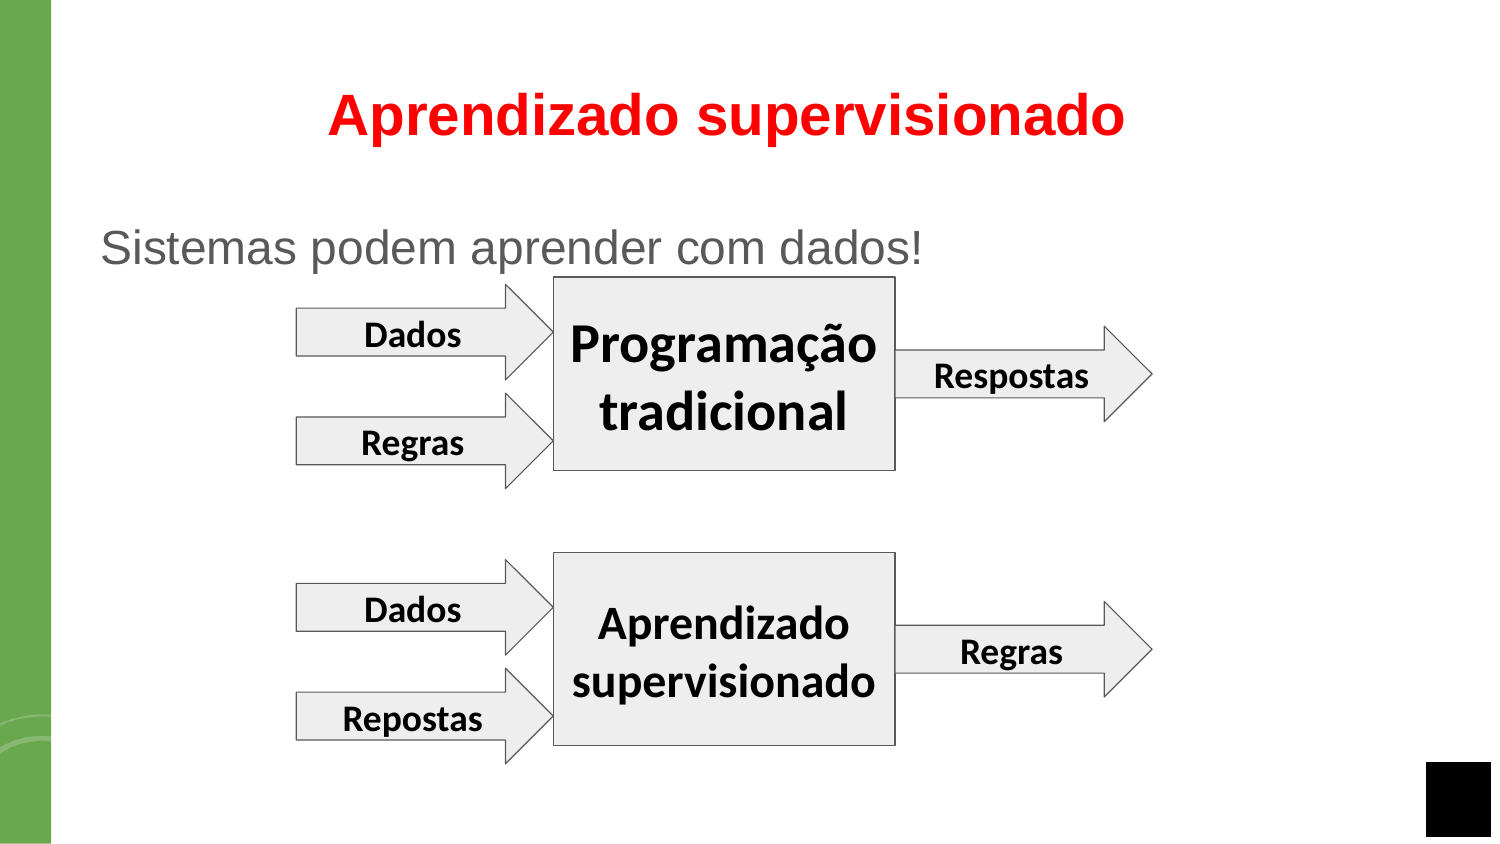

# Aprendizado supervisionado
Sistemas podem aprender com dados!

Programação
tradicional
Dados
Respostas
Regras
Aprendizado
supervisionado
Dados
Regras
Repostas